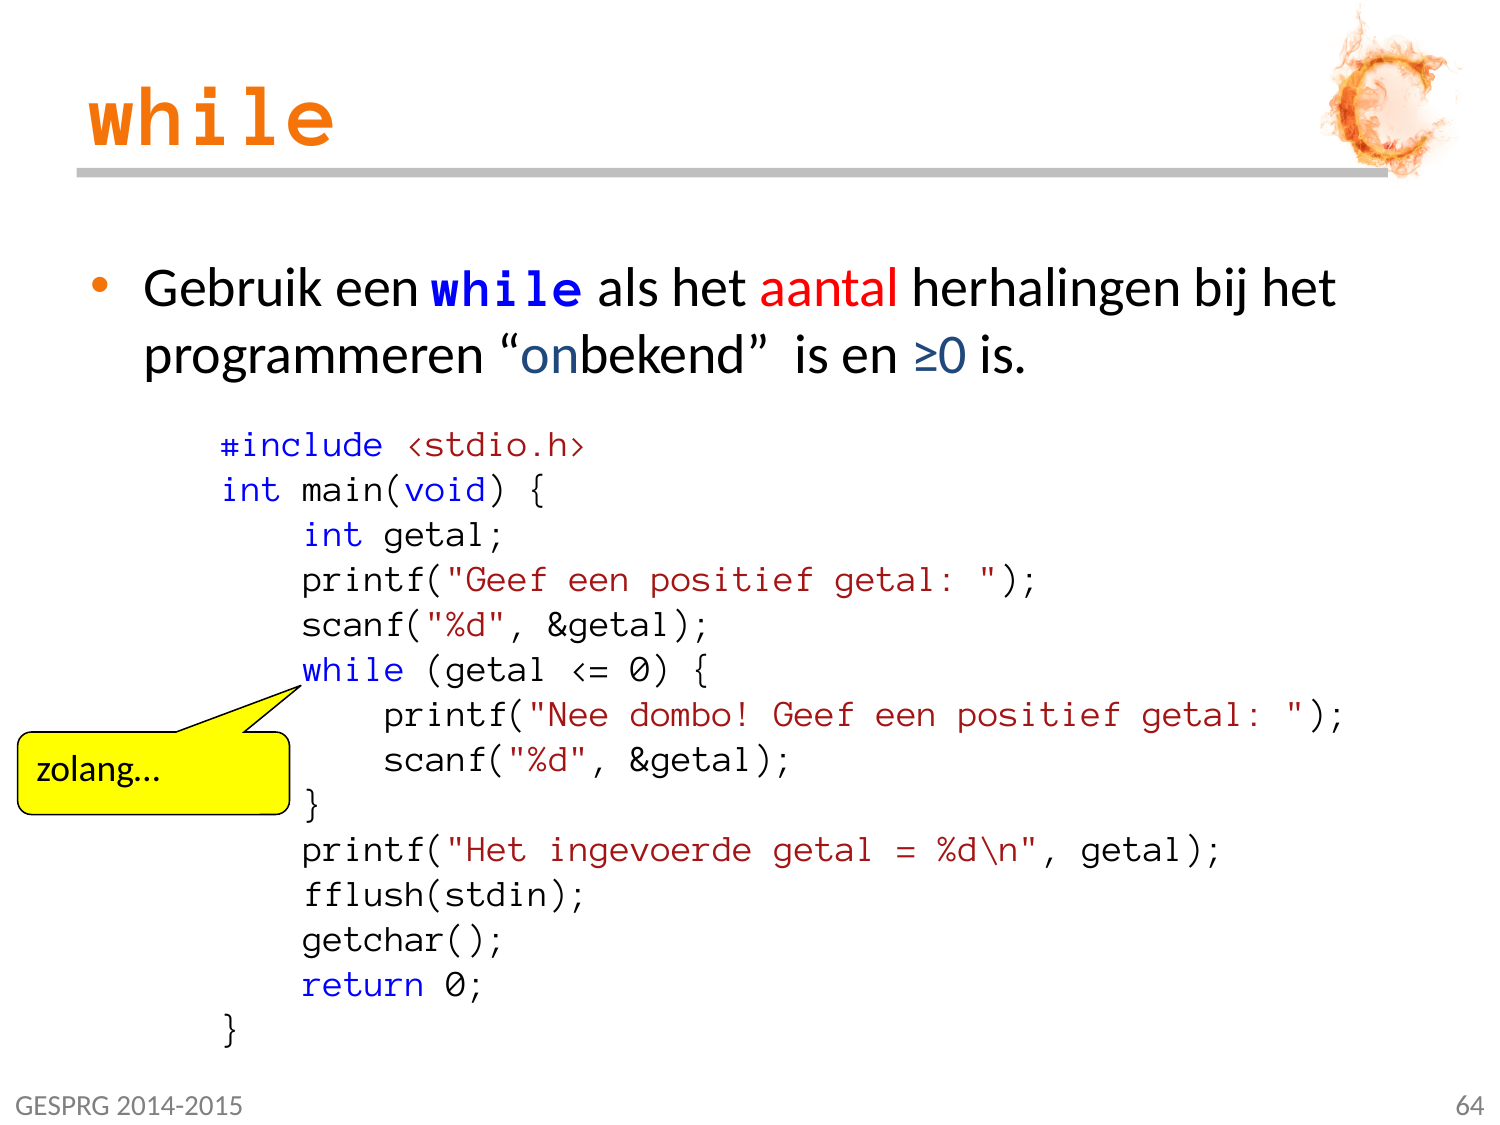

# while
Gebruik een while als het aantal herhalingen bij het programmeren “onbekend”  is en ≥0 is.
#include <stdio.h>
int main(void) {
    int getal;
    printf("Geef een positief getal: ");
    scanf("%d", &getal);
    while (getal <= 0) {
        printf("Nee dombo! Geef een positief getal: ");
        scanf("%d", &getal);
    }
    printf("Het ingevoerde getal = %d\n", getal);
    fflush(stdin);
    getchar();
    return 0;
}
zolang…
GESPRG 2014-2015
64